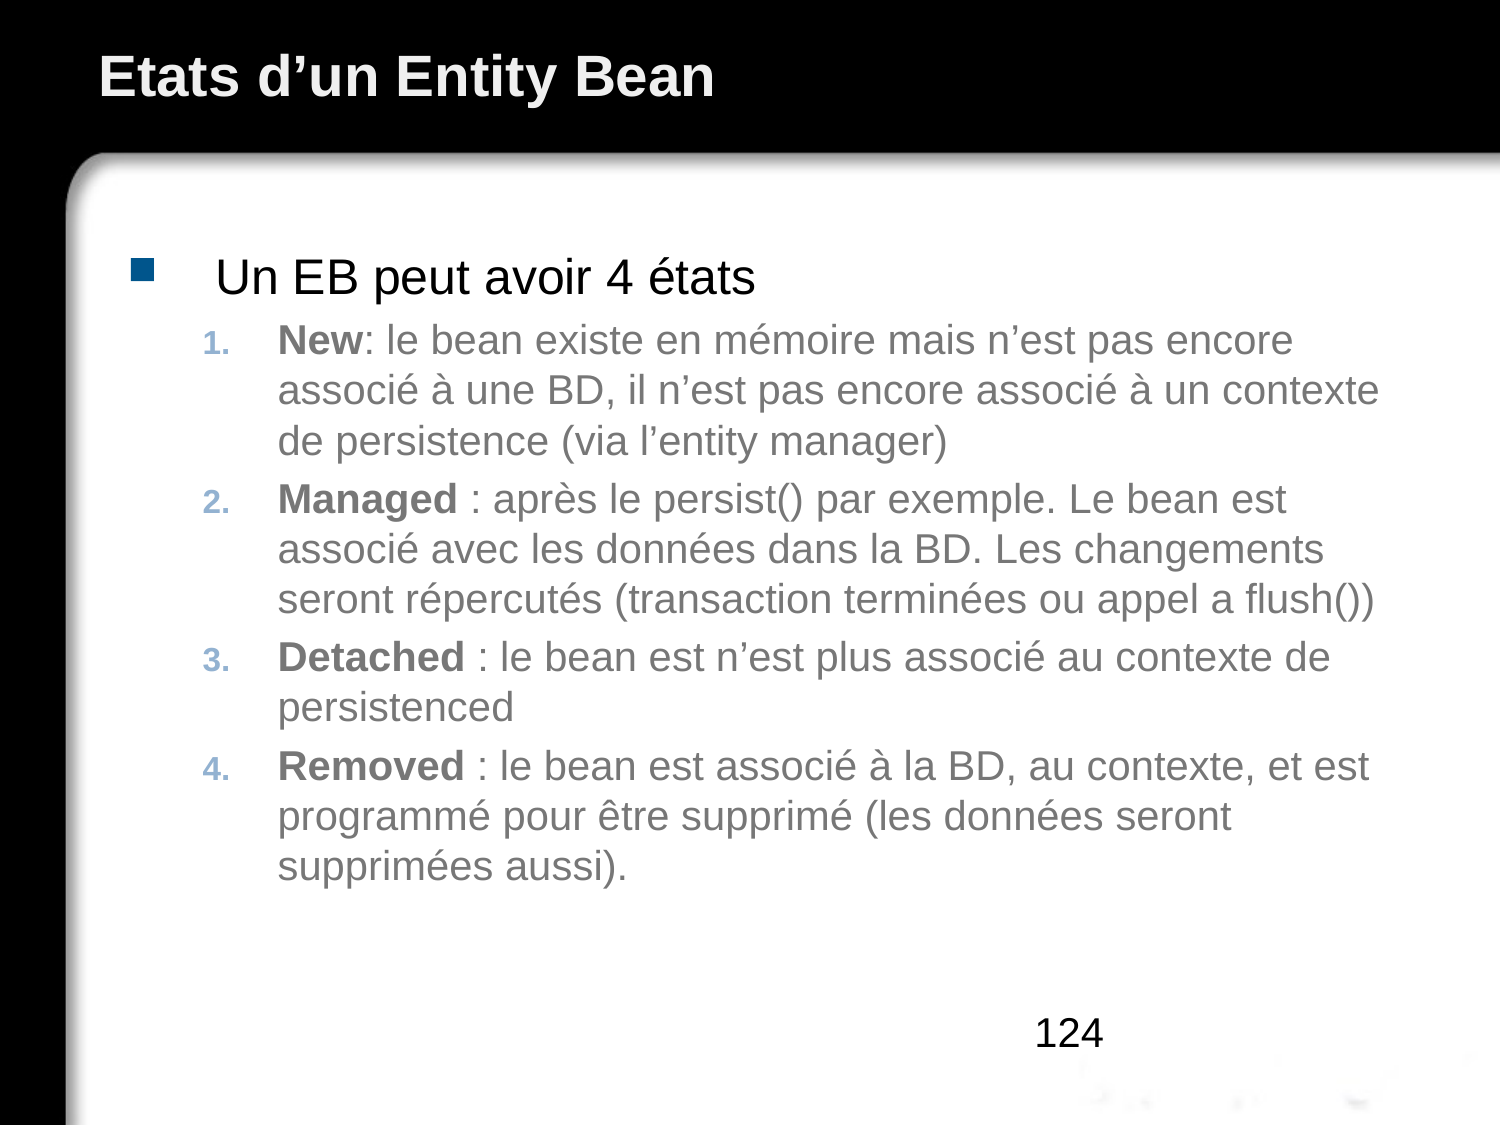

# Etats d’un Entity Bean
Un EB peut avoir 4 états
New: le bean existe en mémoire mais n’est pas encore associé à une BD, il n’est pas encore associé à un contexte de persistence (via l’entity manager)
Managed : après le persist() par exemple. Le bean est associé avec les données dans la BD. Les changements seront répercutés (transaction terminées ou appel a flush())
Detached : le bean est n’est plus associé au contexte de persistenced
Removed : le bean est associé à la BD, au contexte, et est programmé pour être supprimé (les données seront supprimées aussi).